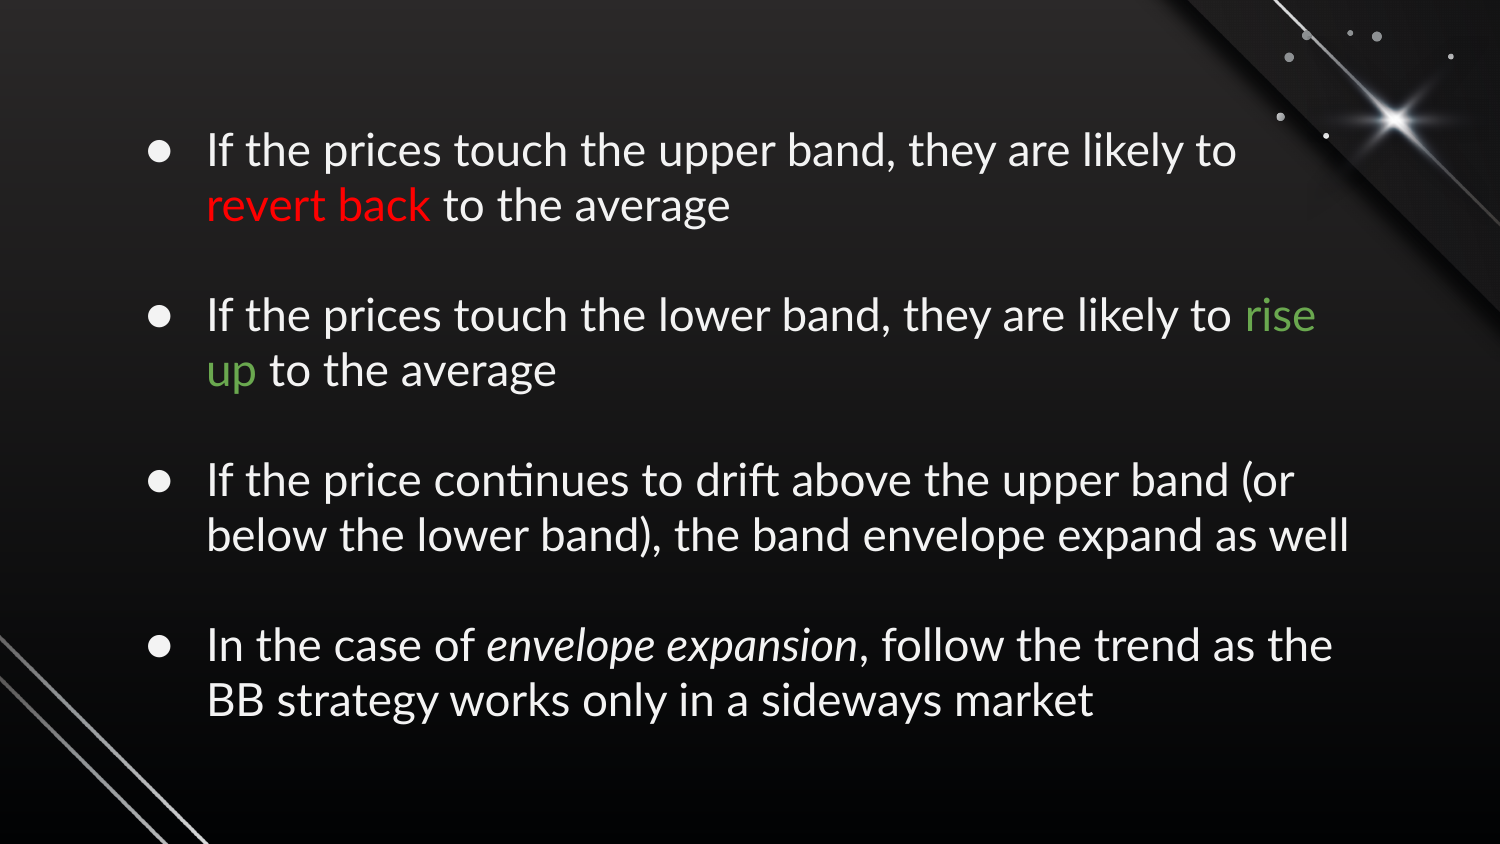

If the prices touch the upper band, they are likely to revert back to the average

If the prices touch the lower band, they are likely to rise up to the average

If the price continues to drift above the upper band (or below the lower band), the band envelope expand as well

In the case of envelope expansion, follow the trend as the
BB strategy works only in a sideways market